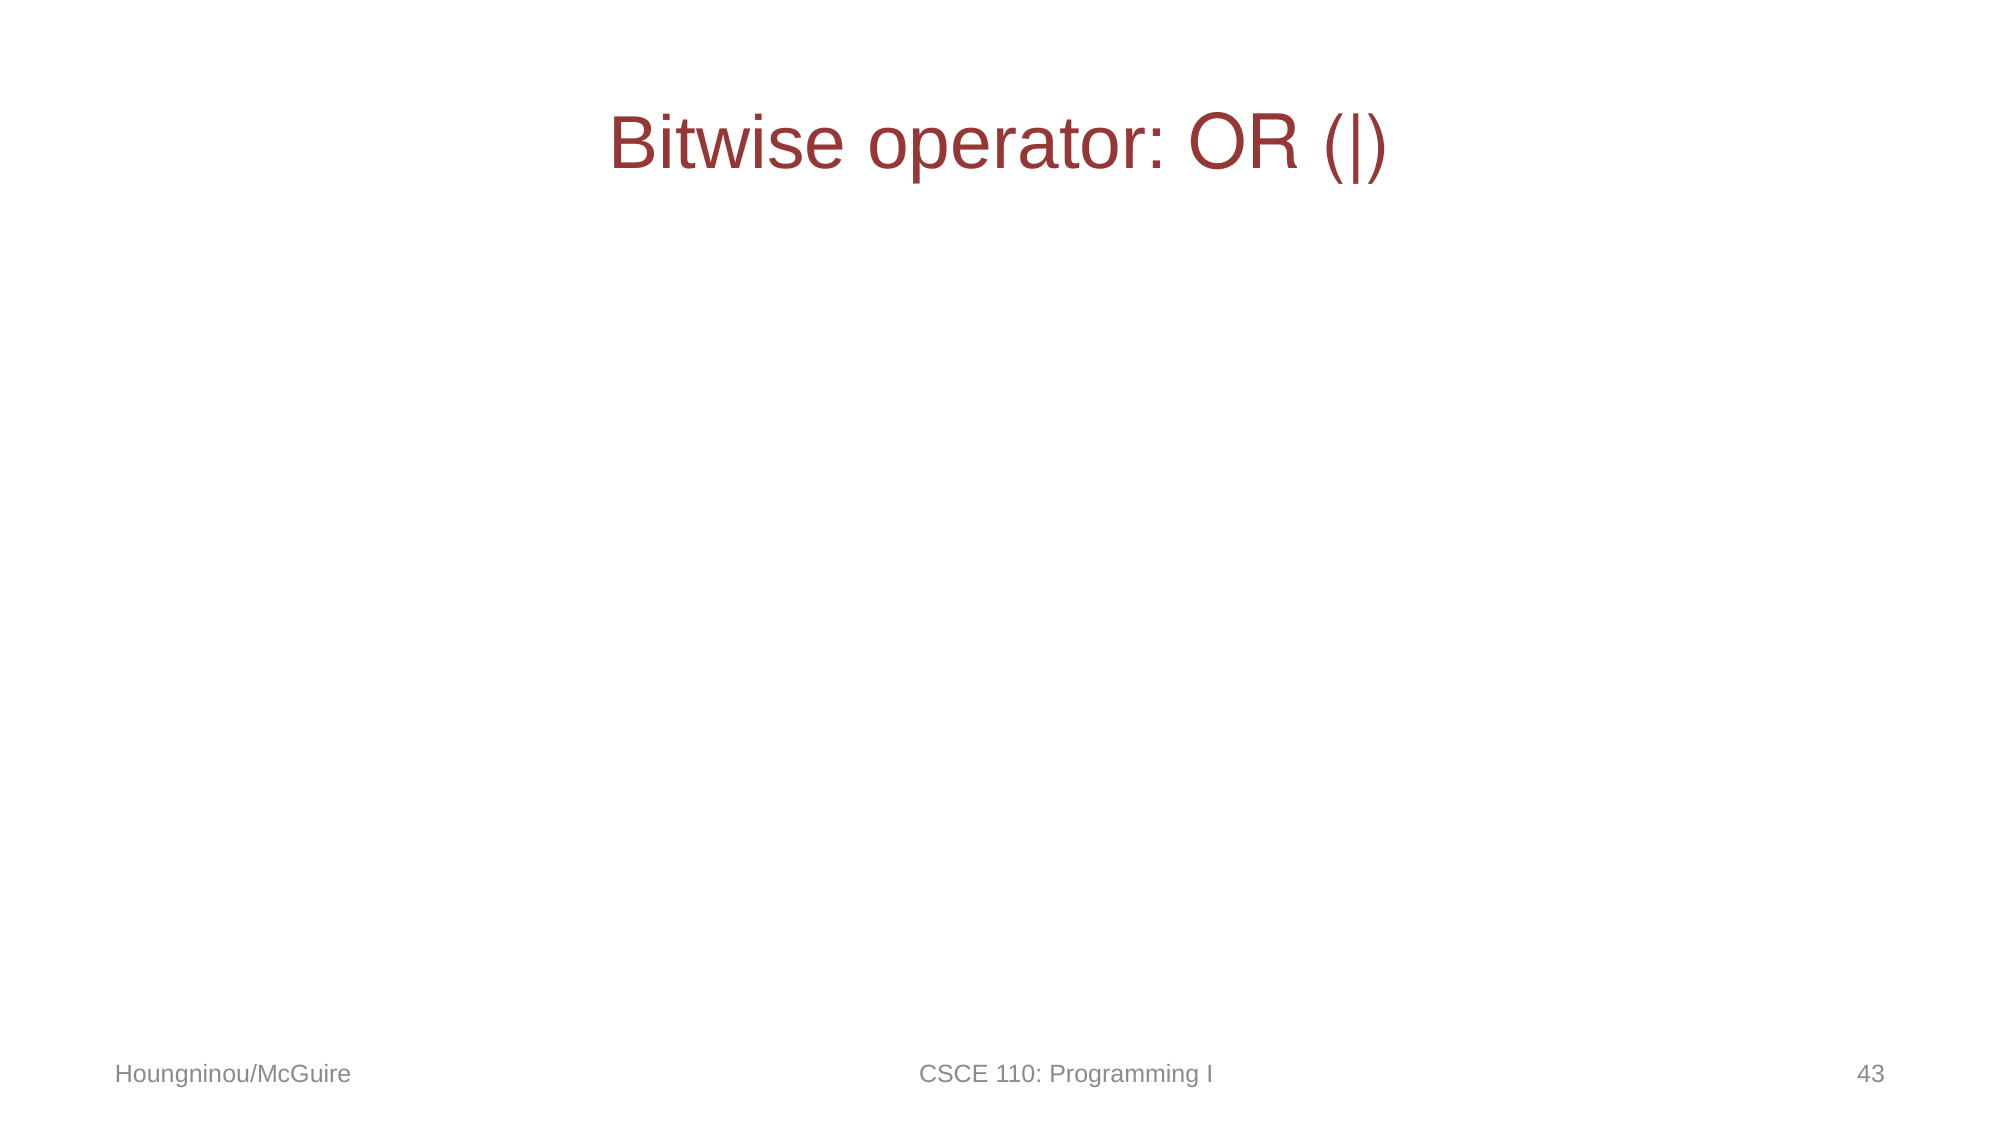

# Bitwise operator: OR (|)
Houngninou/McGuire
CSCE 110: Programming I
43